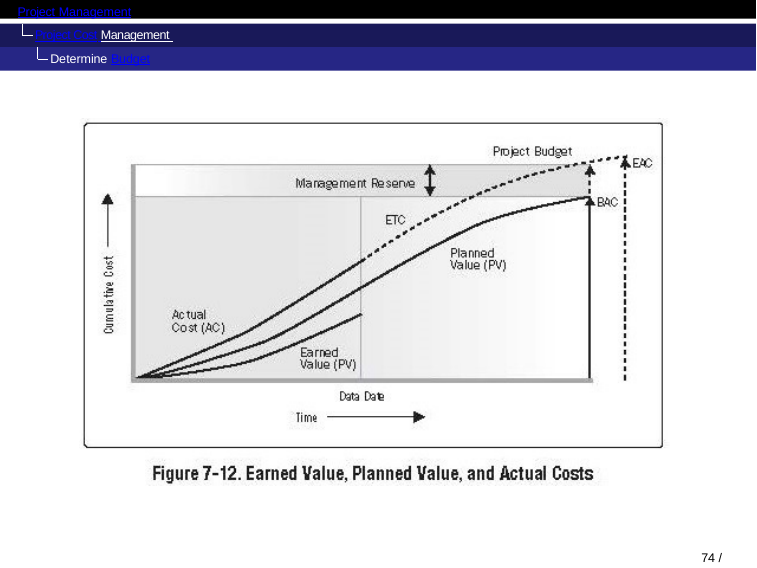

Project Management
Project Cost Management  Determine Budget

74 / 128